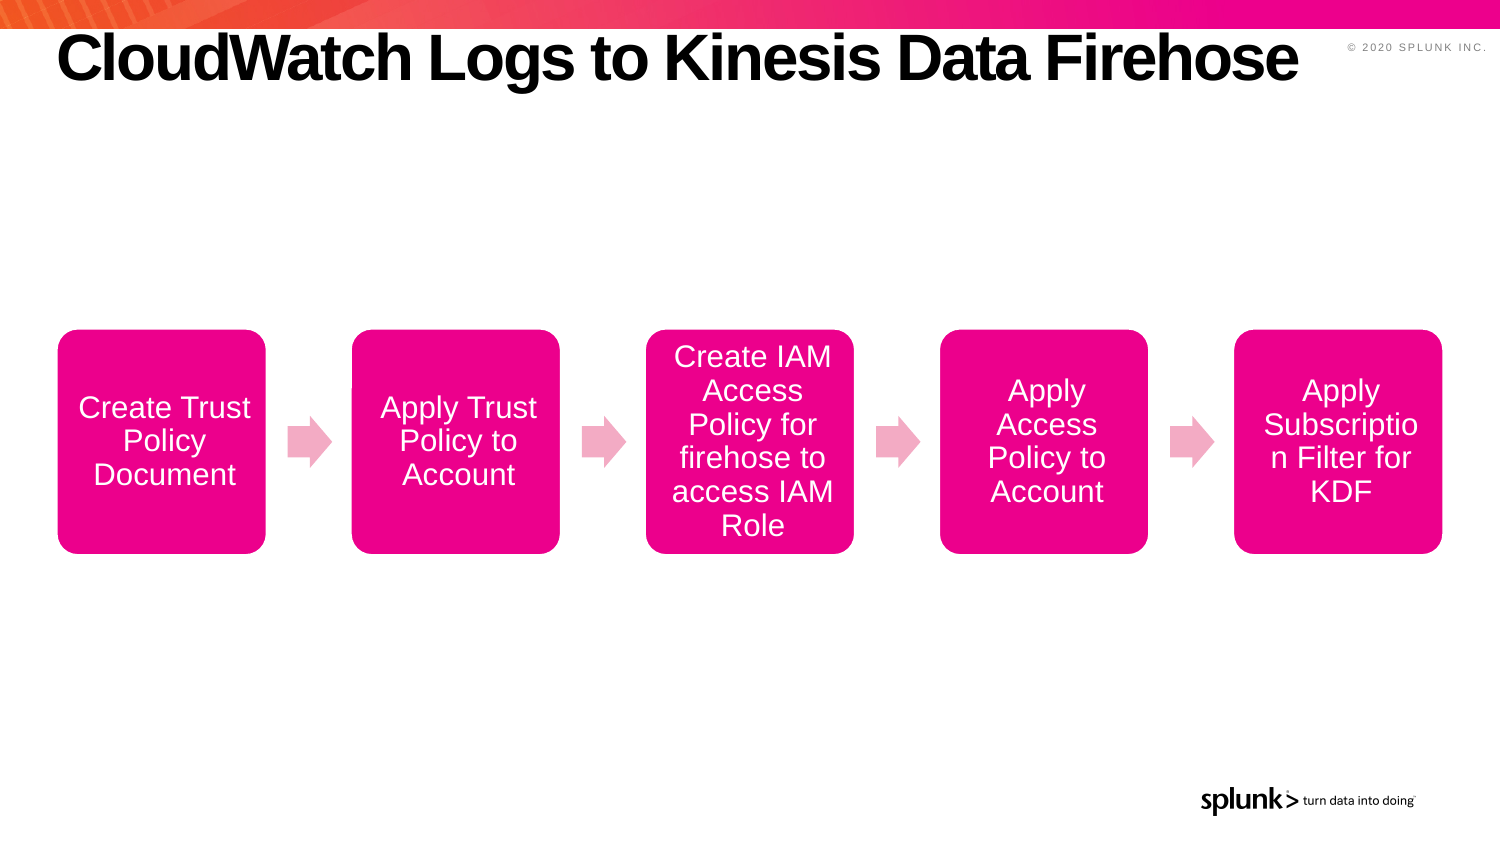

# CloudWatch Logs to Kinesis Data Firehose

Create Trust Policy Document

Apply Trust Policy to Account

Create IAM Access Policy for firehose to access IAM Role

Apply Access Policy to Account

Apply Subscription Filter for KDF